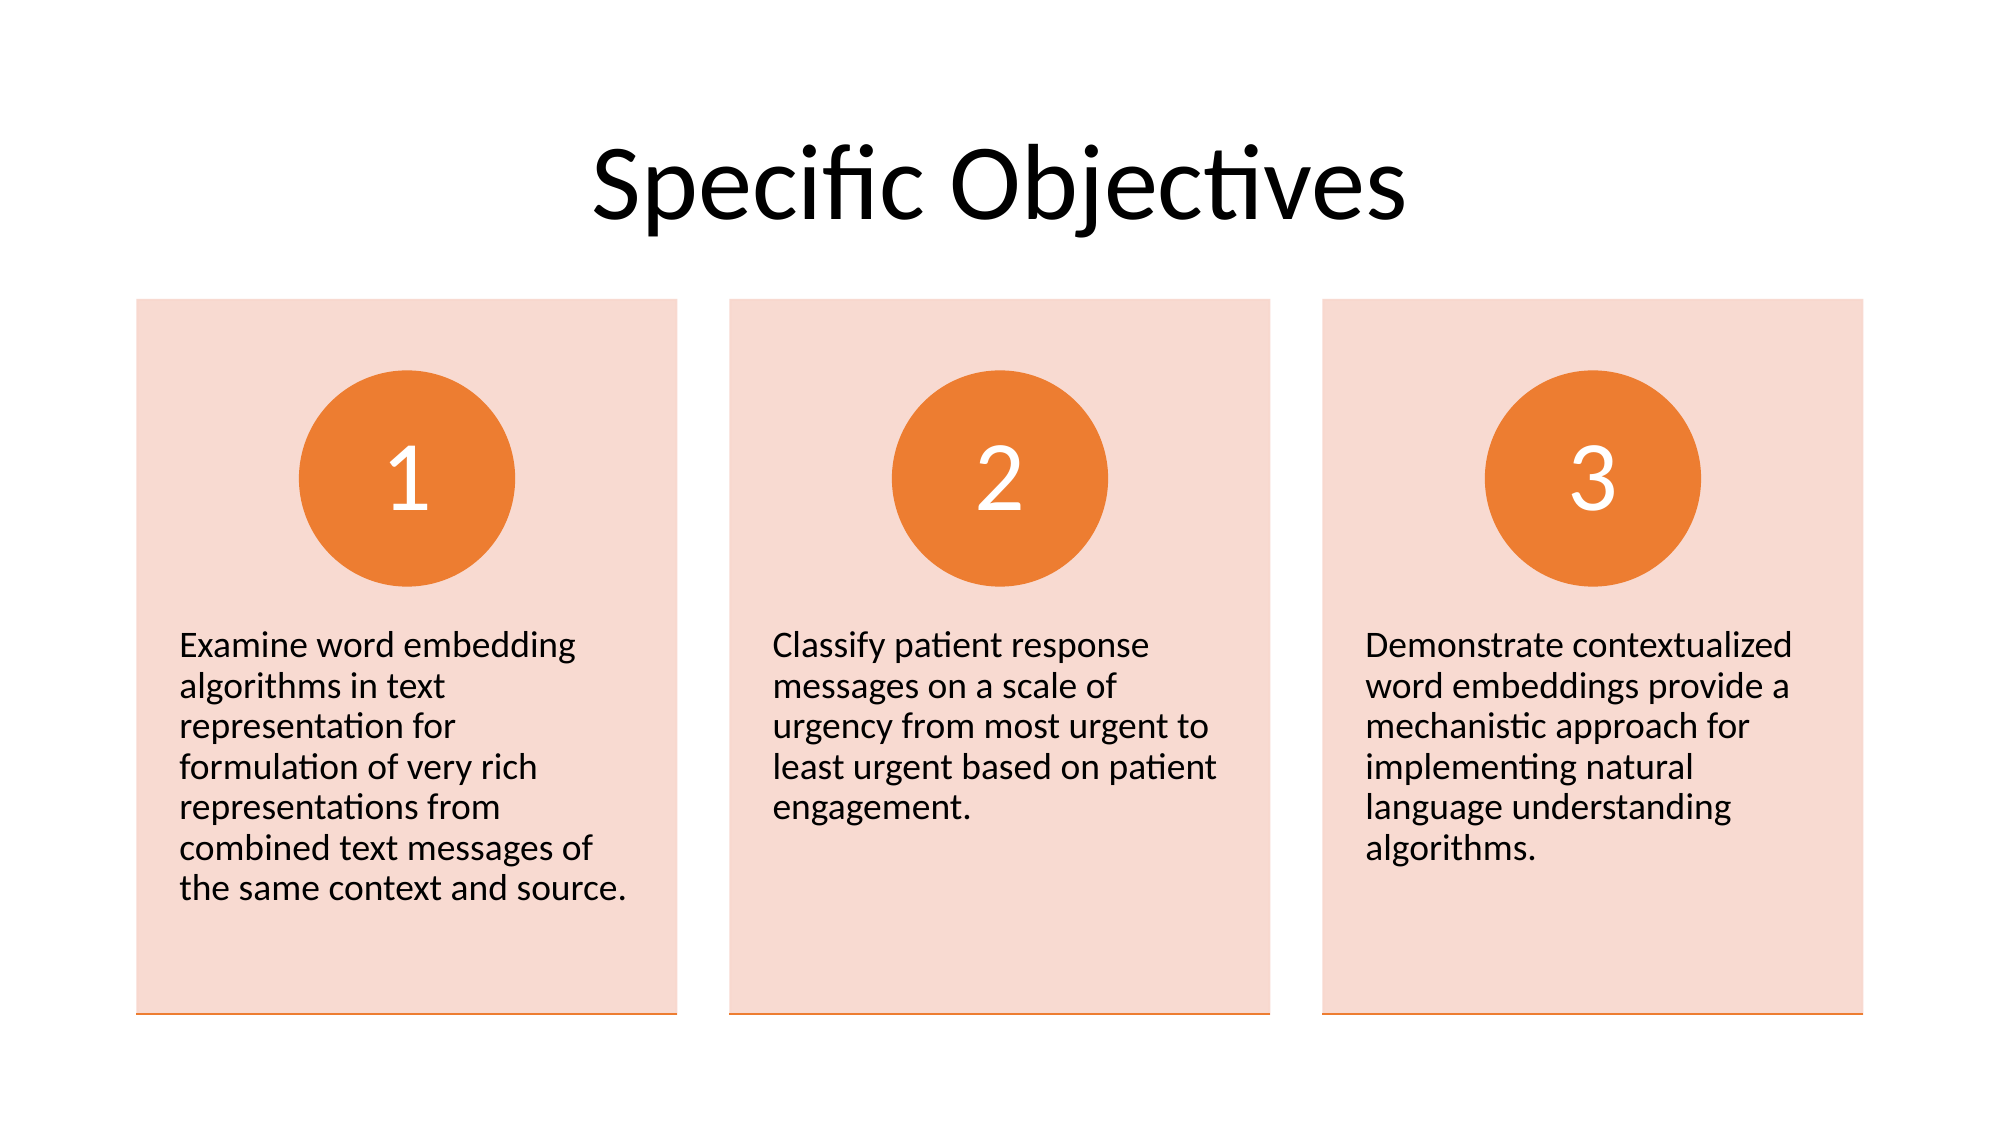

# Specific Objectives
Examine word embedding algorithms in text representation for formulation of very rich representations from combined text messages of the same context and source.
1
Classify patient response messages on a scale of urgency from most urgent to least urgent based on patient engagement.
2
Demonstrate contextualized word embeddings provide a mechanistic approach for implementing natural language understanding algorithms.
3